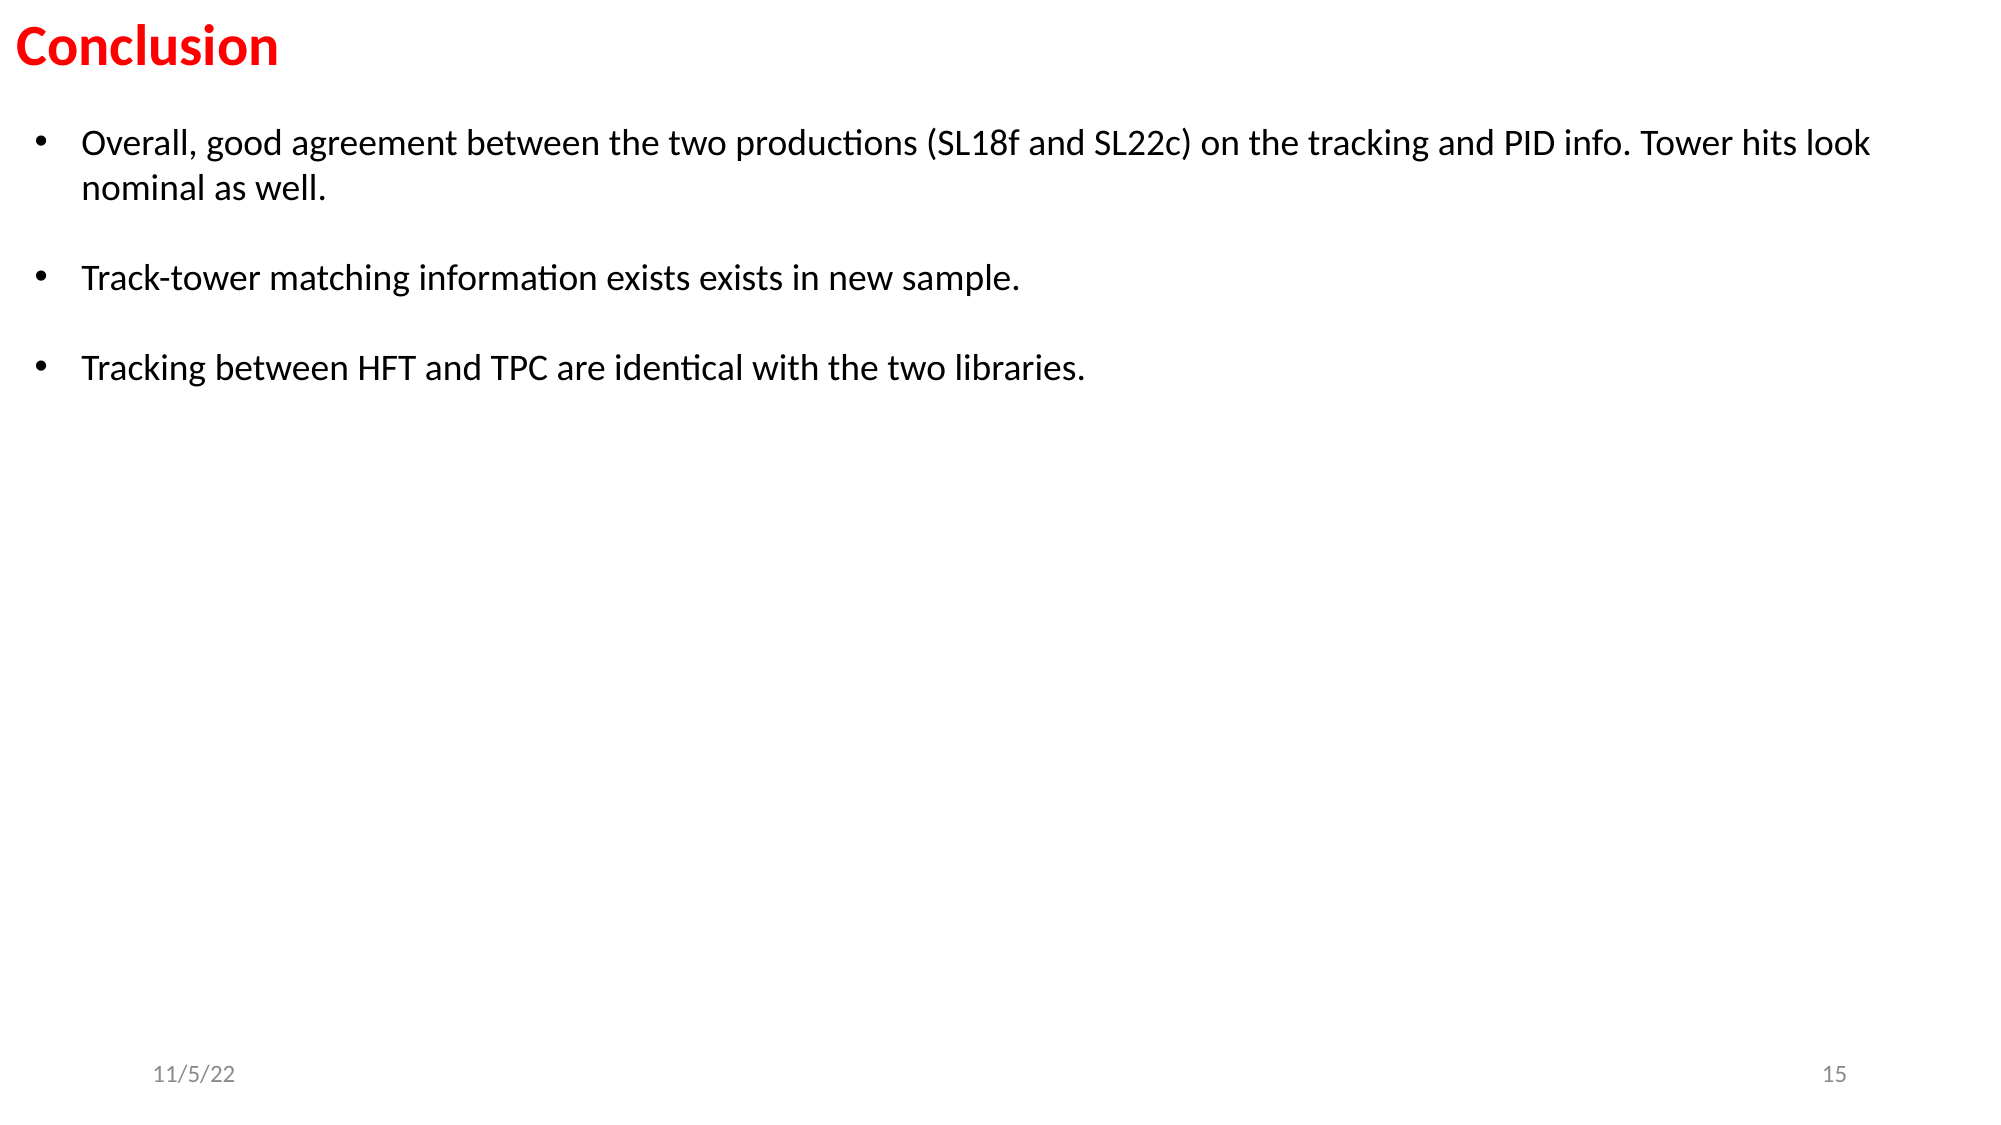

Conclusion
Overall, good agreement between the two productions (SL18f and SL22c) on the tracking and PID info. Tower hits look nominal as well.

Track-tower matching information exists exists in new sample.

Tracking between HFT and TPC are identical with the two libraries.
11/5/22
15